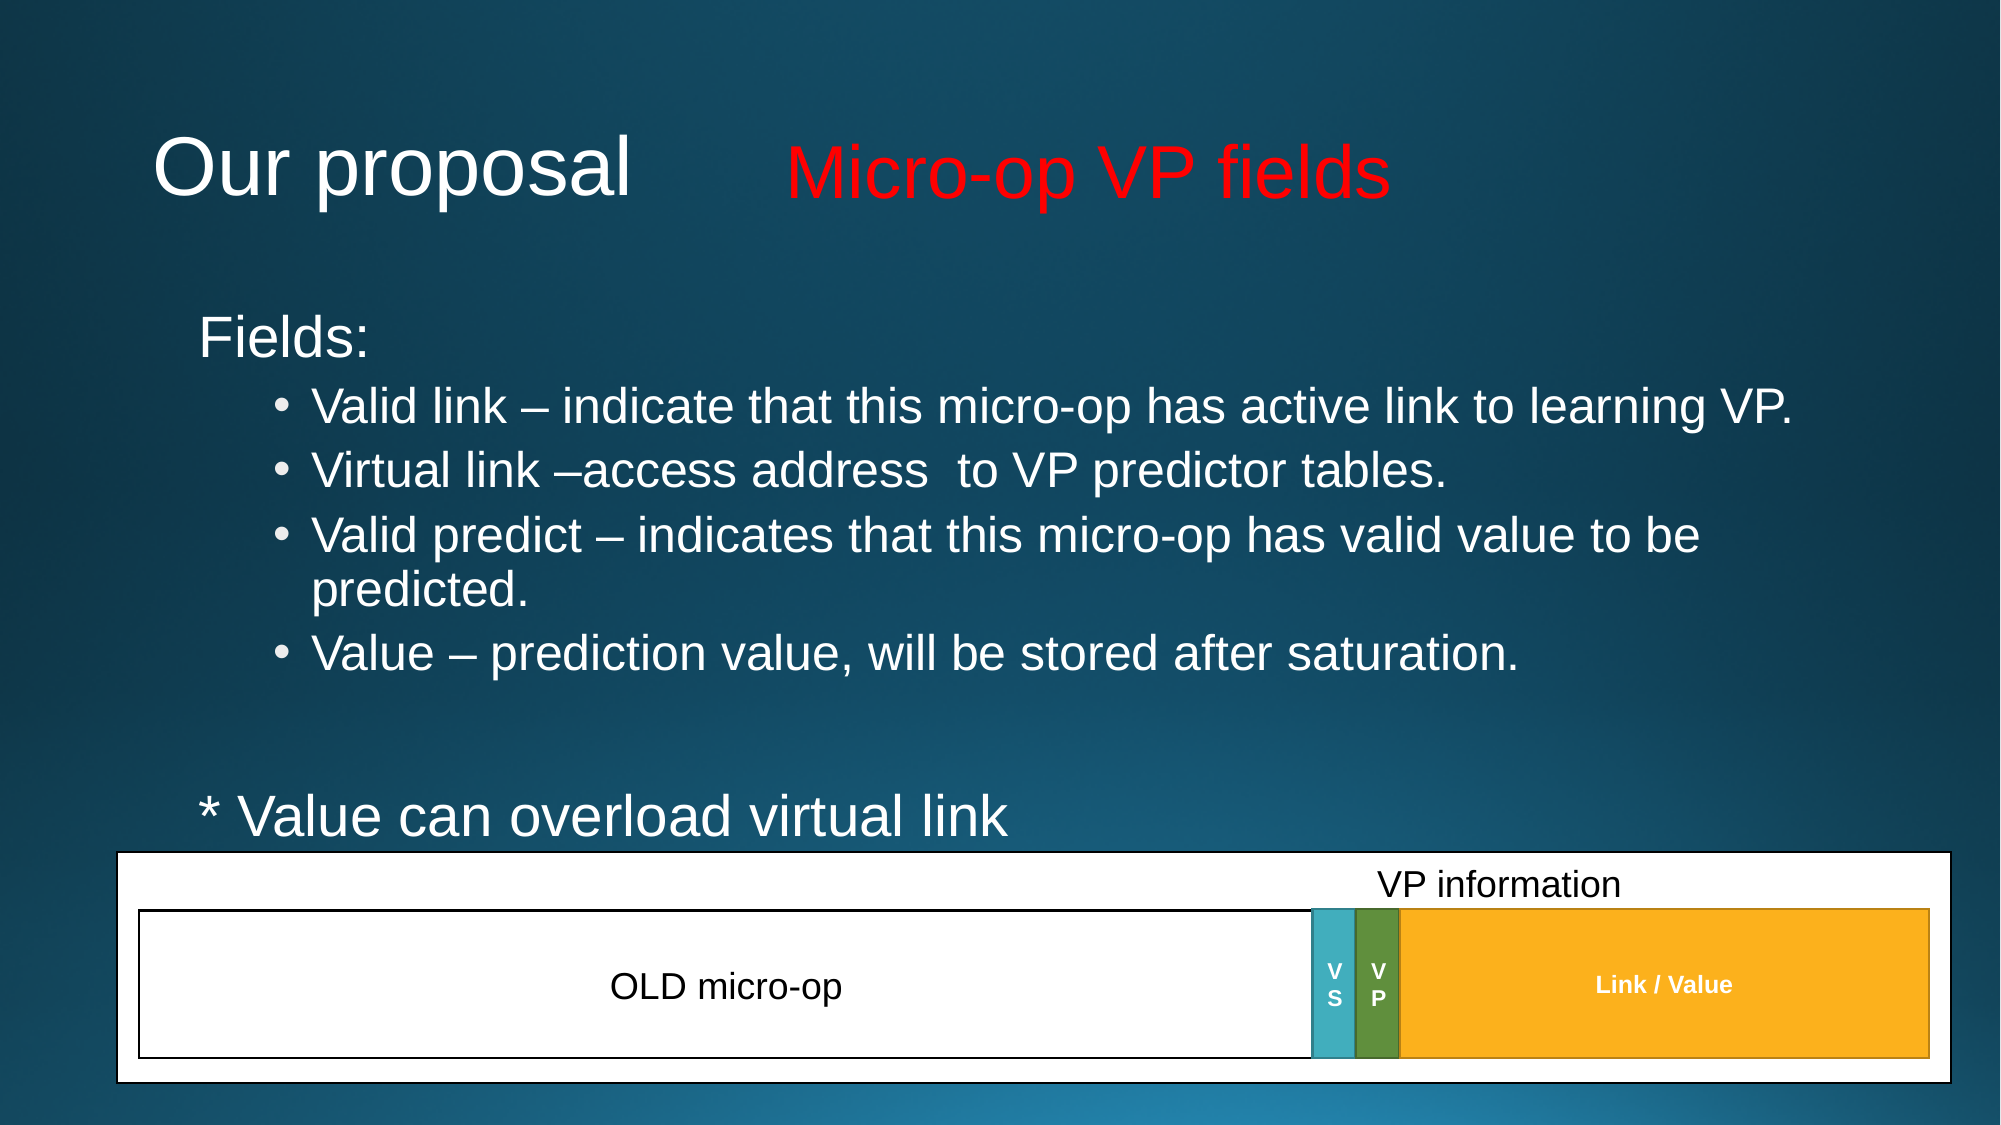

# Our proposal
Micro-op VP fields
Fields:
Valid link – indicate that this micro-op has active link to learning VP.
Virtual link –access address  to VP predictor tables.
Valid predict – indicates that this micro-op has valid value to be predicted.
Value – prediction value, will be stored after saturation.

* Value can overload virtual link

VP information

VS
VP
Link / Value
OLD micro-op